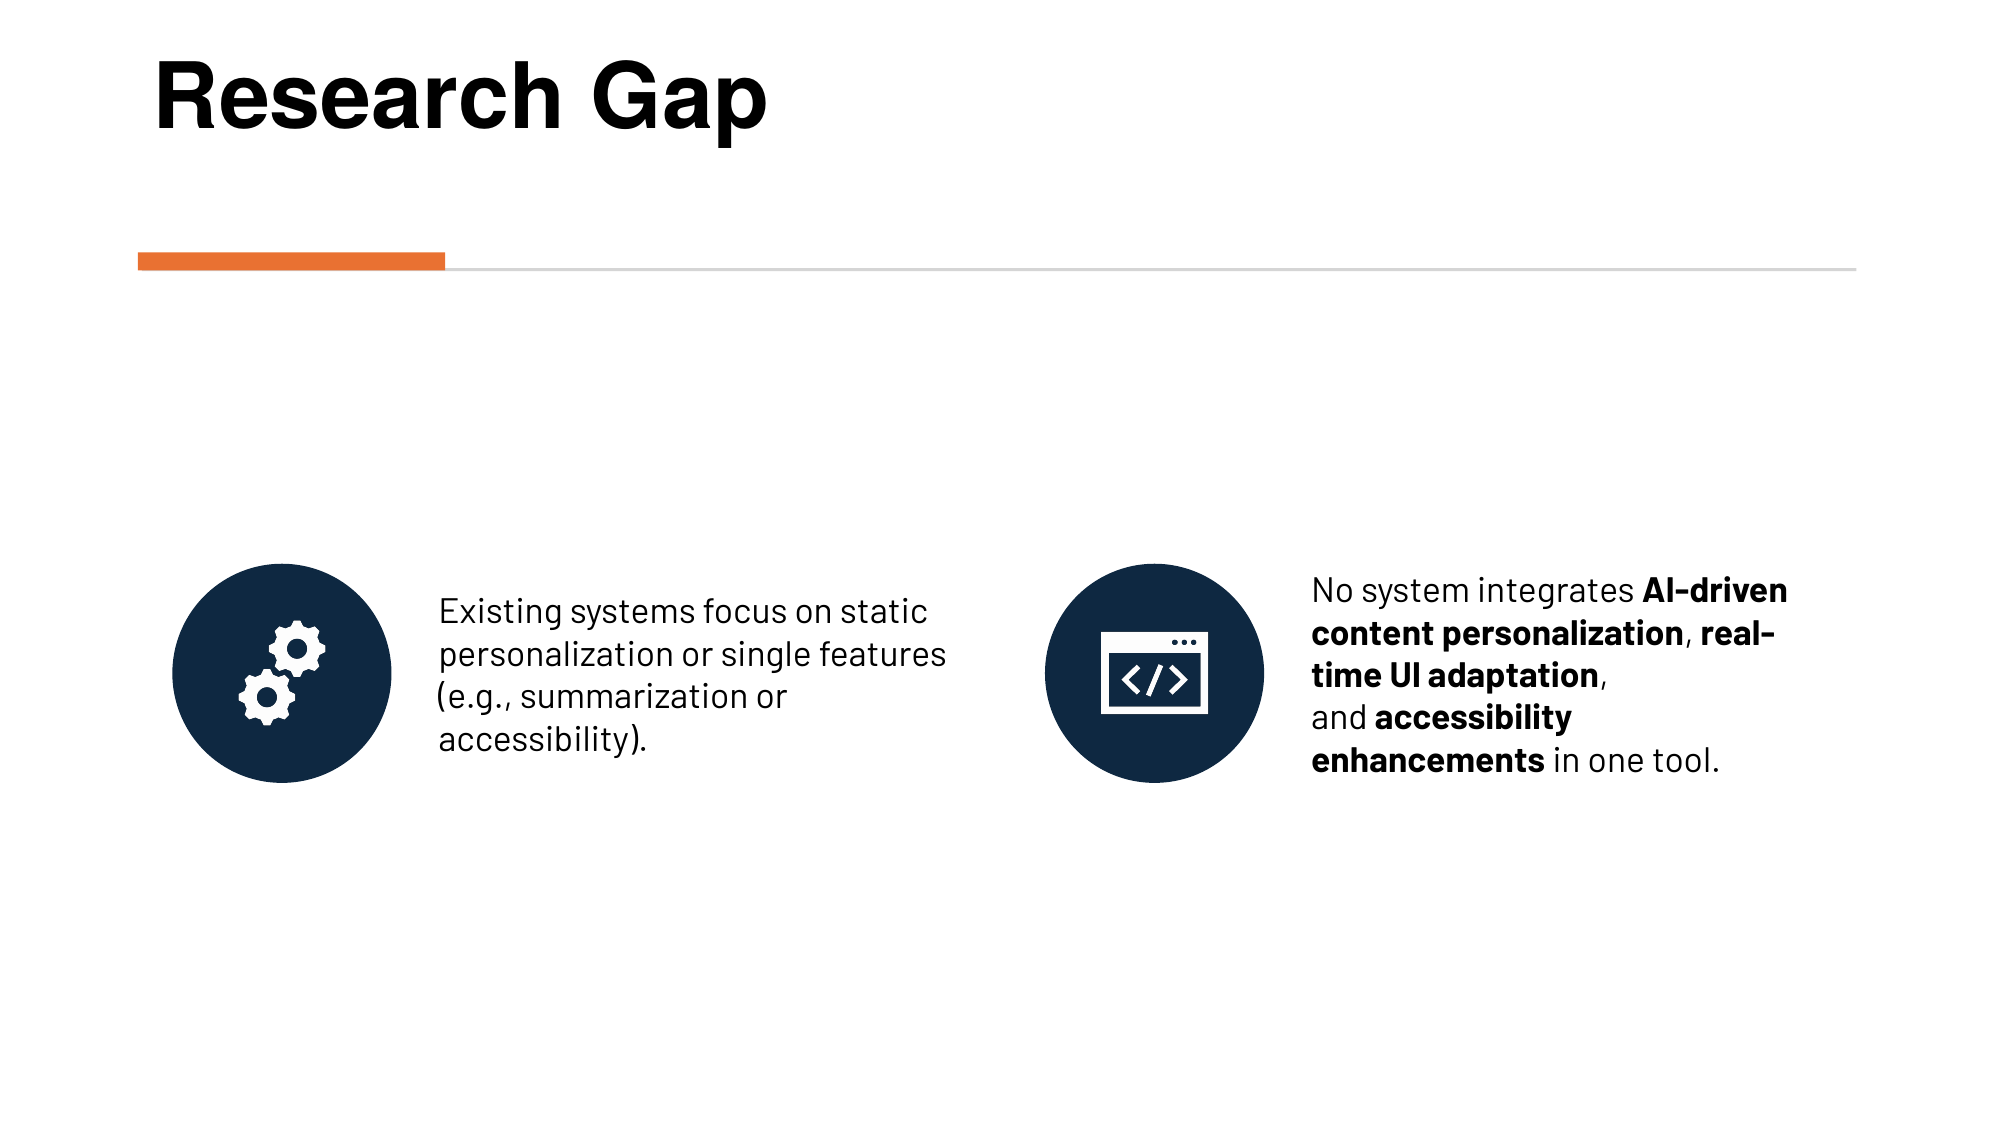

# Research Gap

Existing systems focus on static personalization or single features (e.g., summarization or accessibility).
No system integrates AI-driven content personalization, real-time UI adaptation, and accessibility enhancements in one tool.